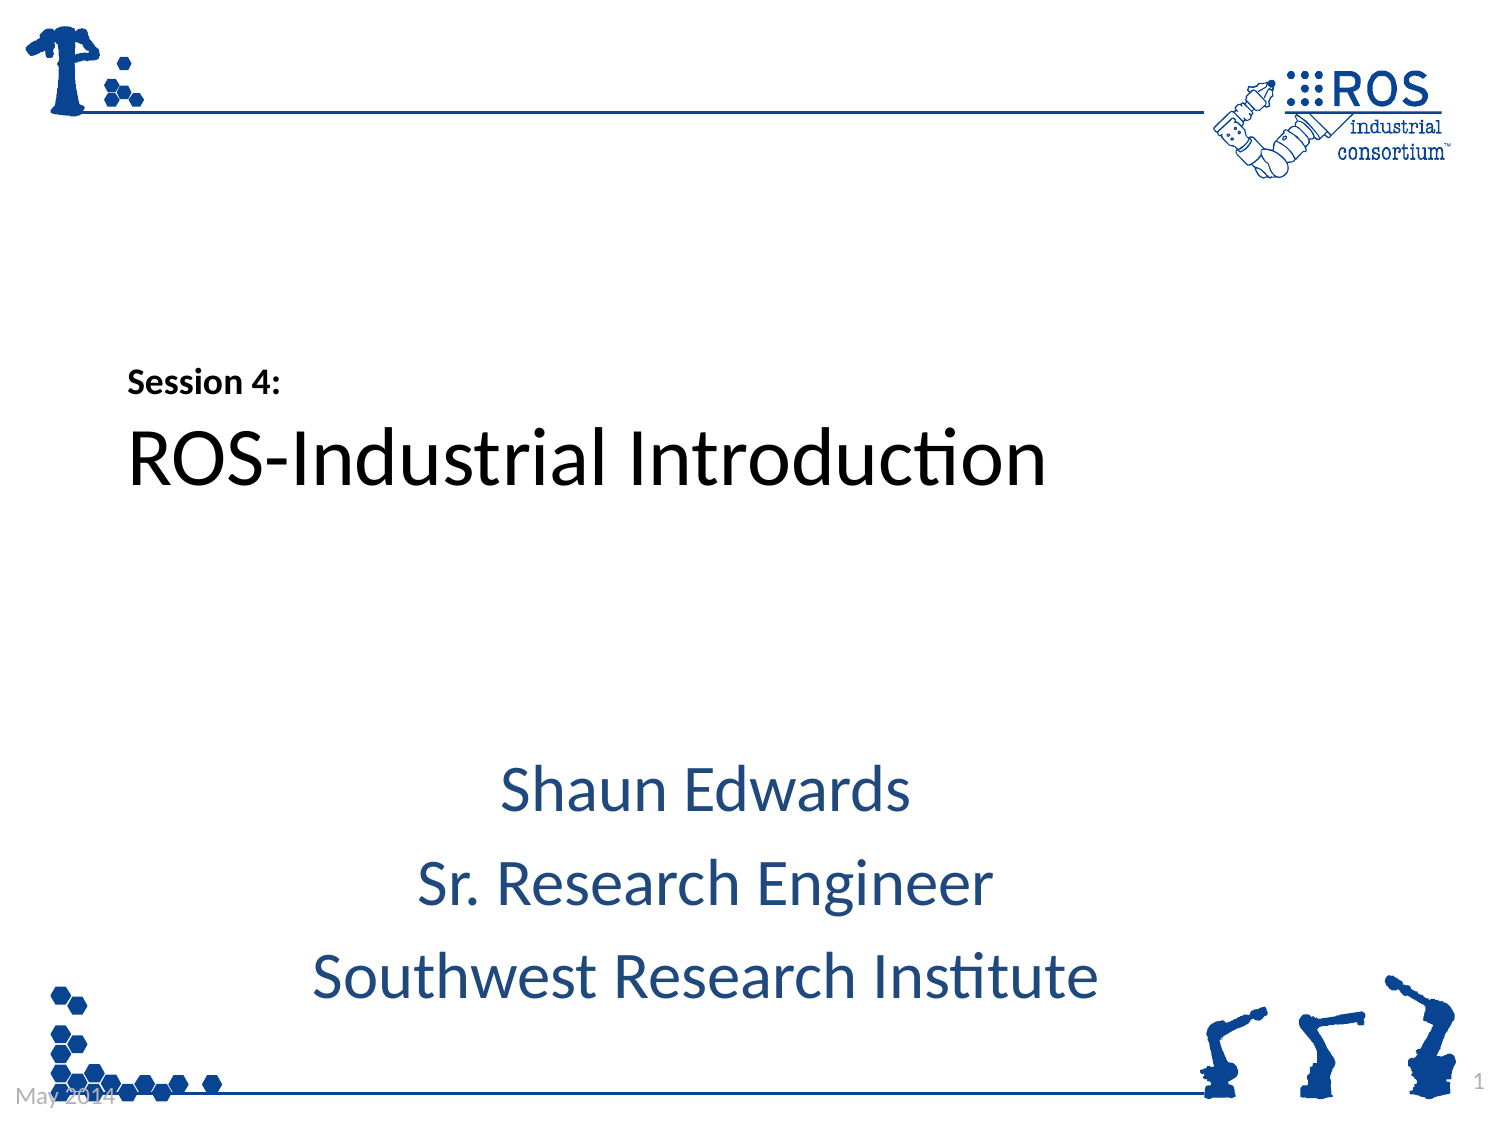

Session 4:
ROS-Industrial Introduction
Shaun Edwards
Sr. Research Engineer
Southwest Research Institute

1
May 2014